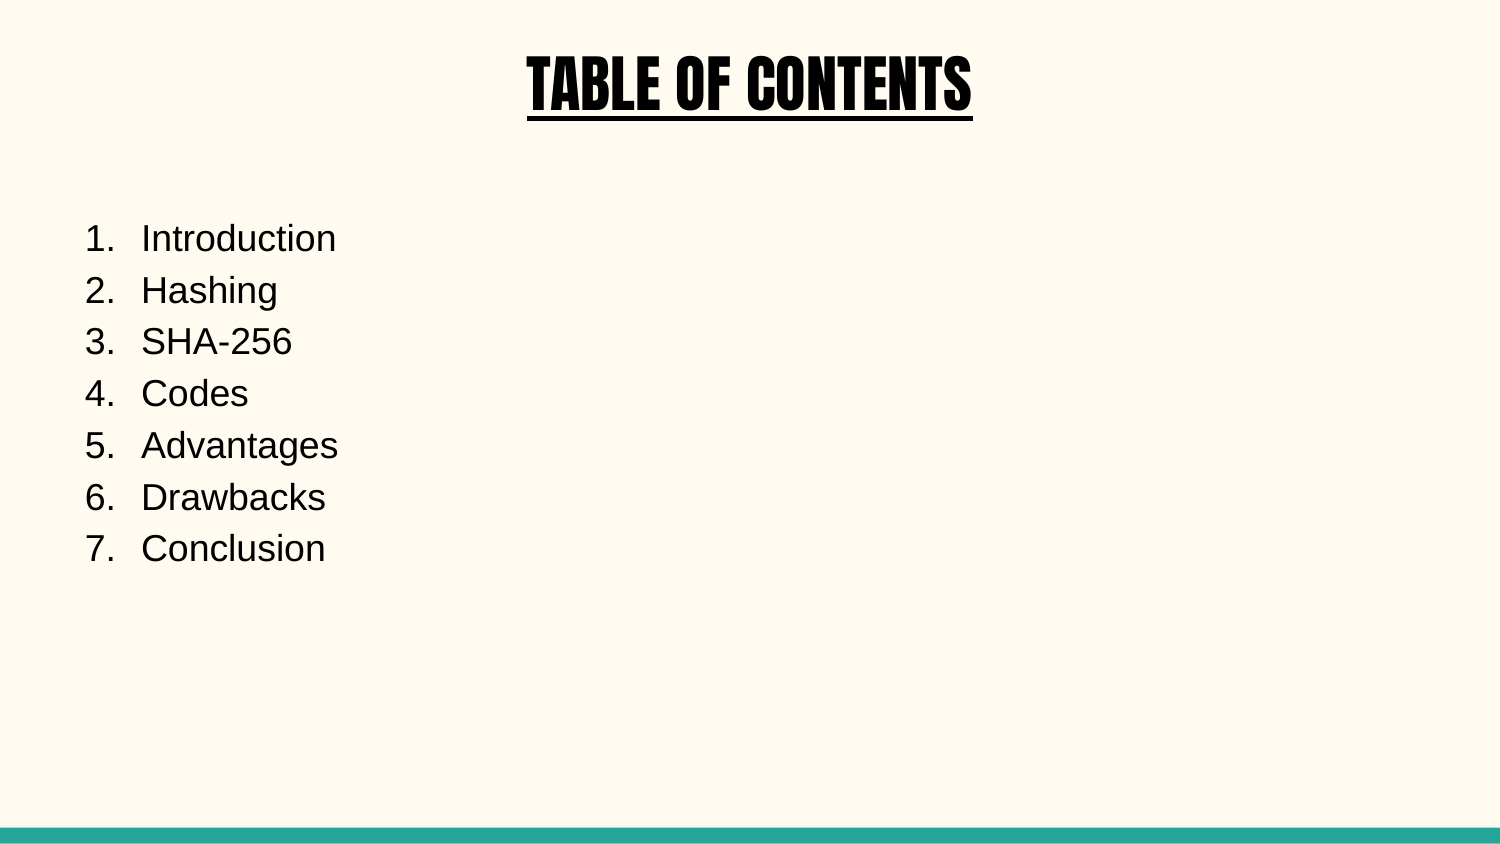

# TABLE OF CONTENTS
Introduction
Hashing
SHA-256
Codes
Advantages
Drawbacks
Conclusion